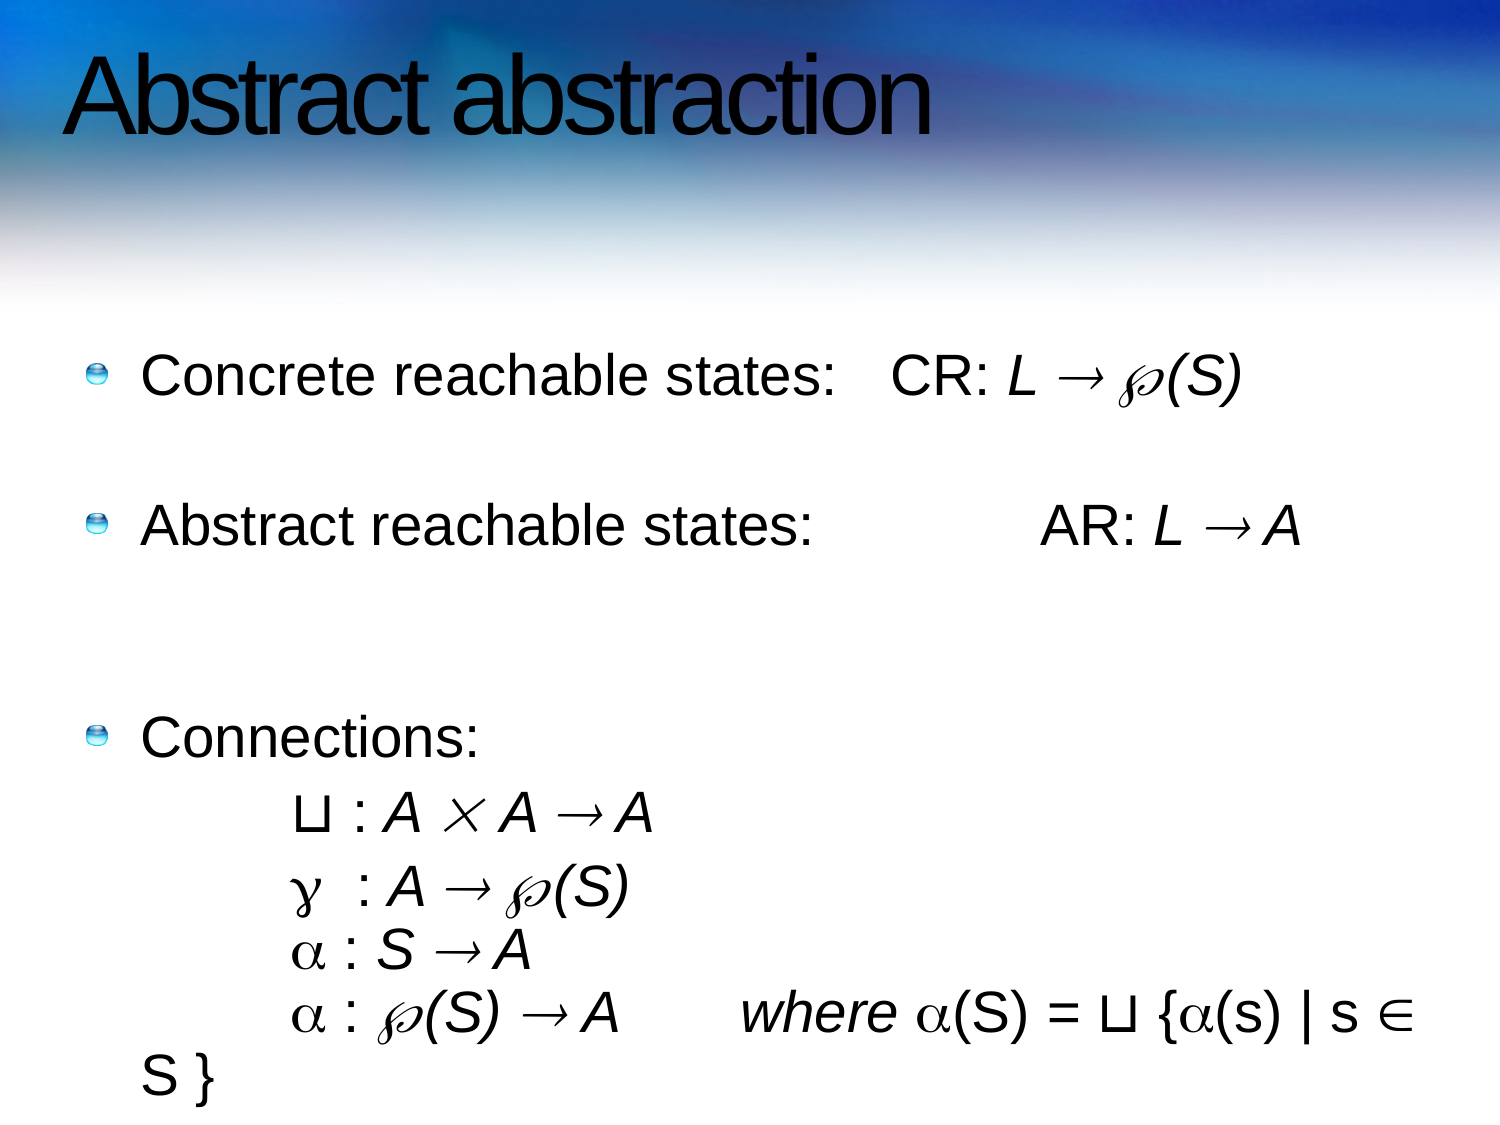

# Abstract abstraction
Concrete reachable states:  	CR: L → ℘(S)

Abstract reachable states:		AR: L → A

Connections:
		⊔ : A × A → A
		γ  : A → ℘(S)
	α : S → A
	α : ℘(S) → A 	where α(S) = ⊔ {α(s) | s ∈ S }